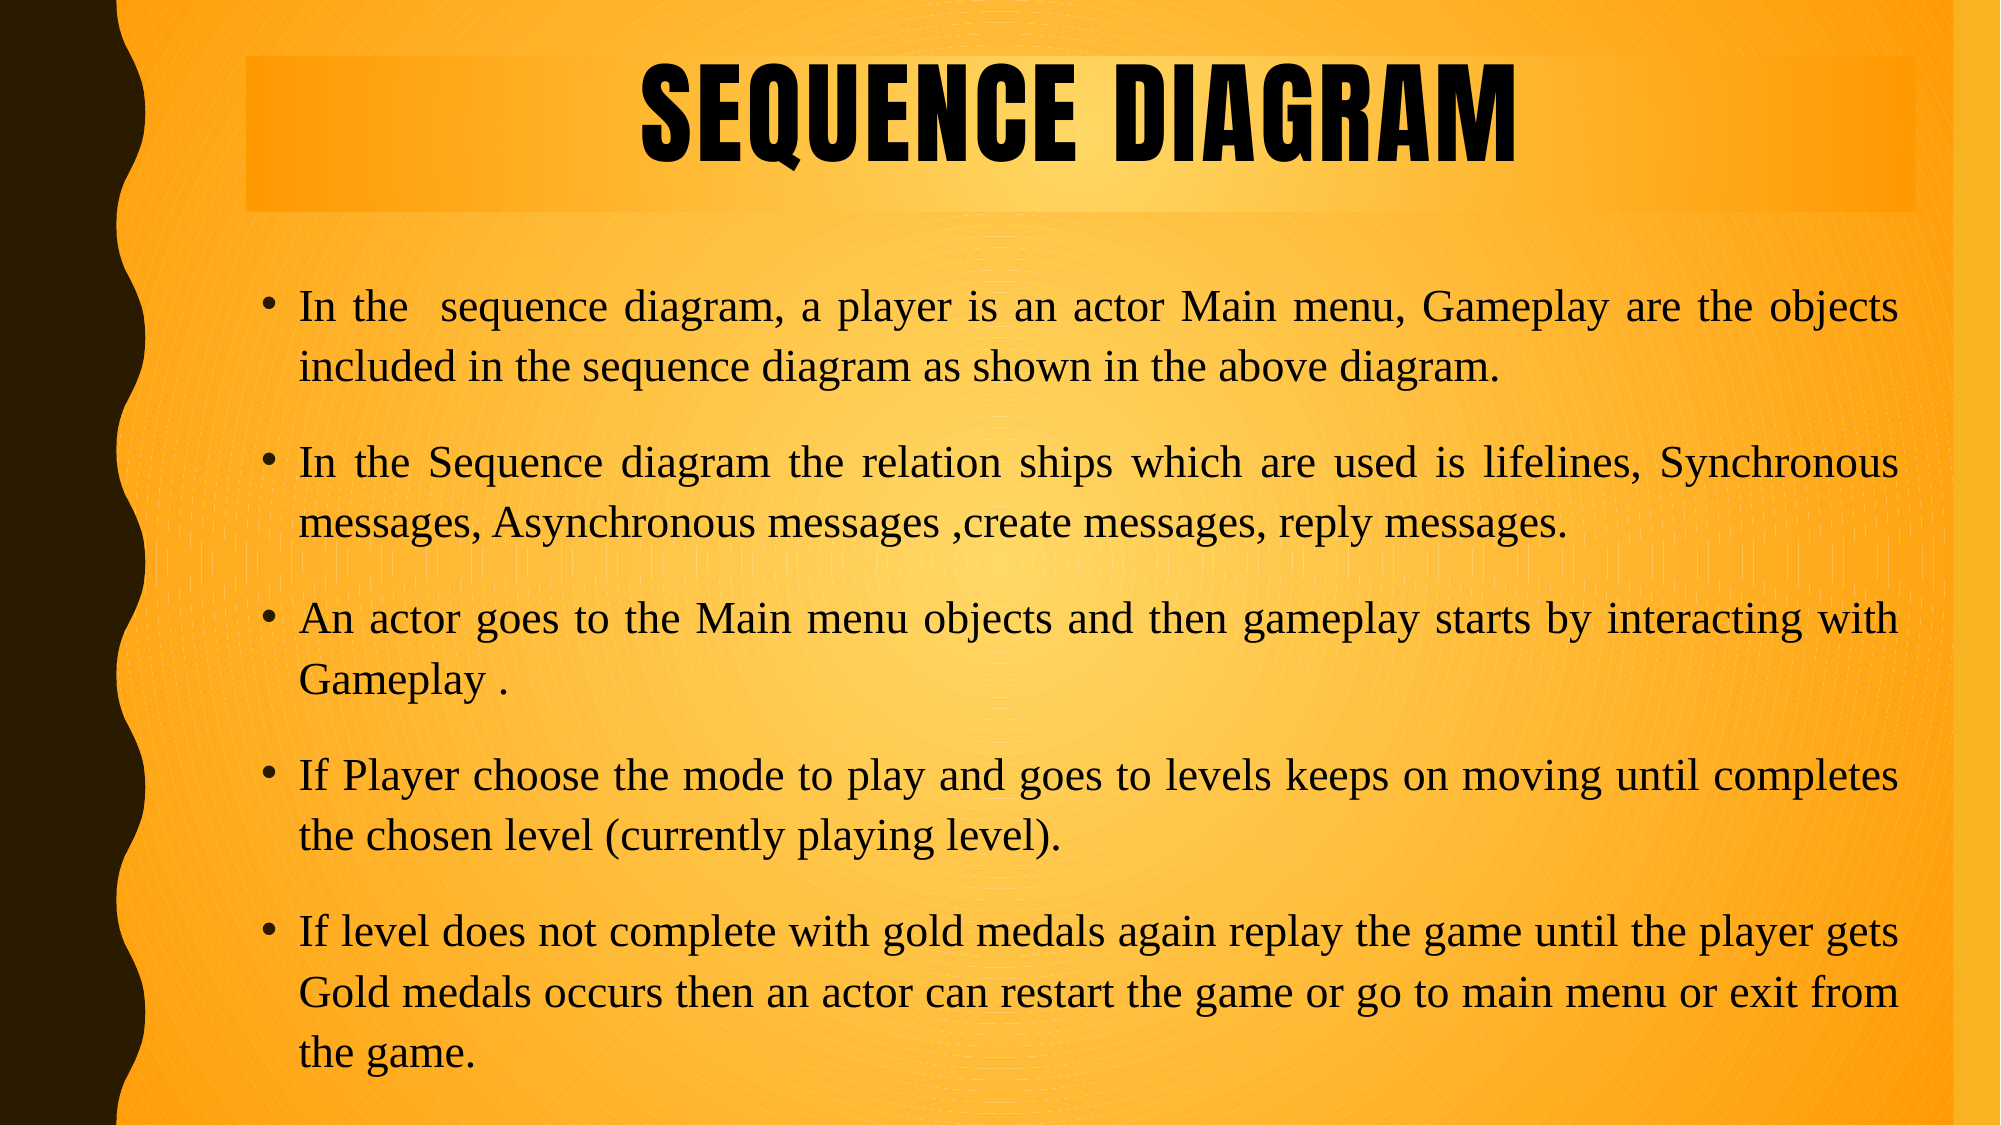

# Sequence diagram
In the  sequence diagram, a player is an actor Main menu, Gameplay are the objects included in the sequence diagram as shown in the above diagram.
In the Sequence diagram the relation ships which are used is lifelines, Synchronous messages, Asynchronous messages ,create messages, reply messages.
An actor goes to the Main menu objects and then gameplay starts by interacting with Gameplay .
If Player choose the mode to play and goes to levels keeps on moving until completes the chosen level (currently playing level).
If level does not complete with gold medals again replay the game until the player gets Gold medals occurs then an actor can restart the game or go to main menu or exit from the game.